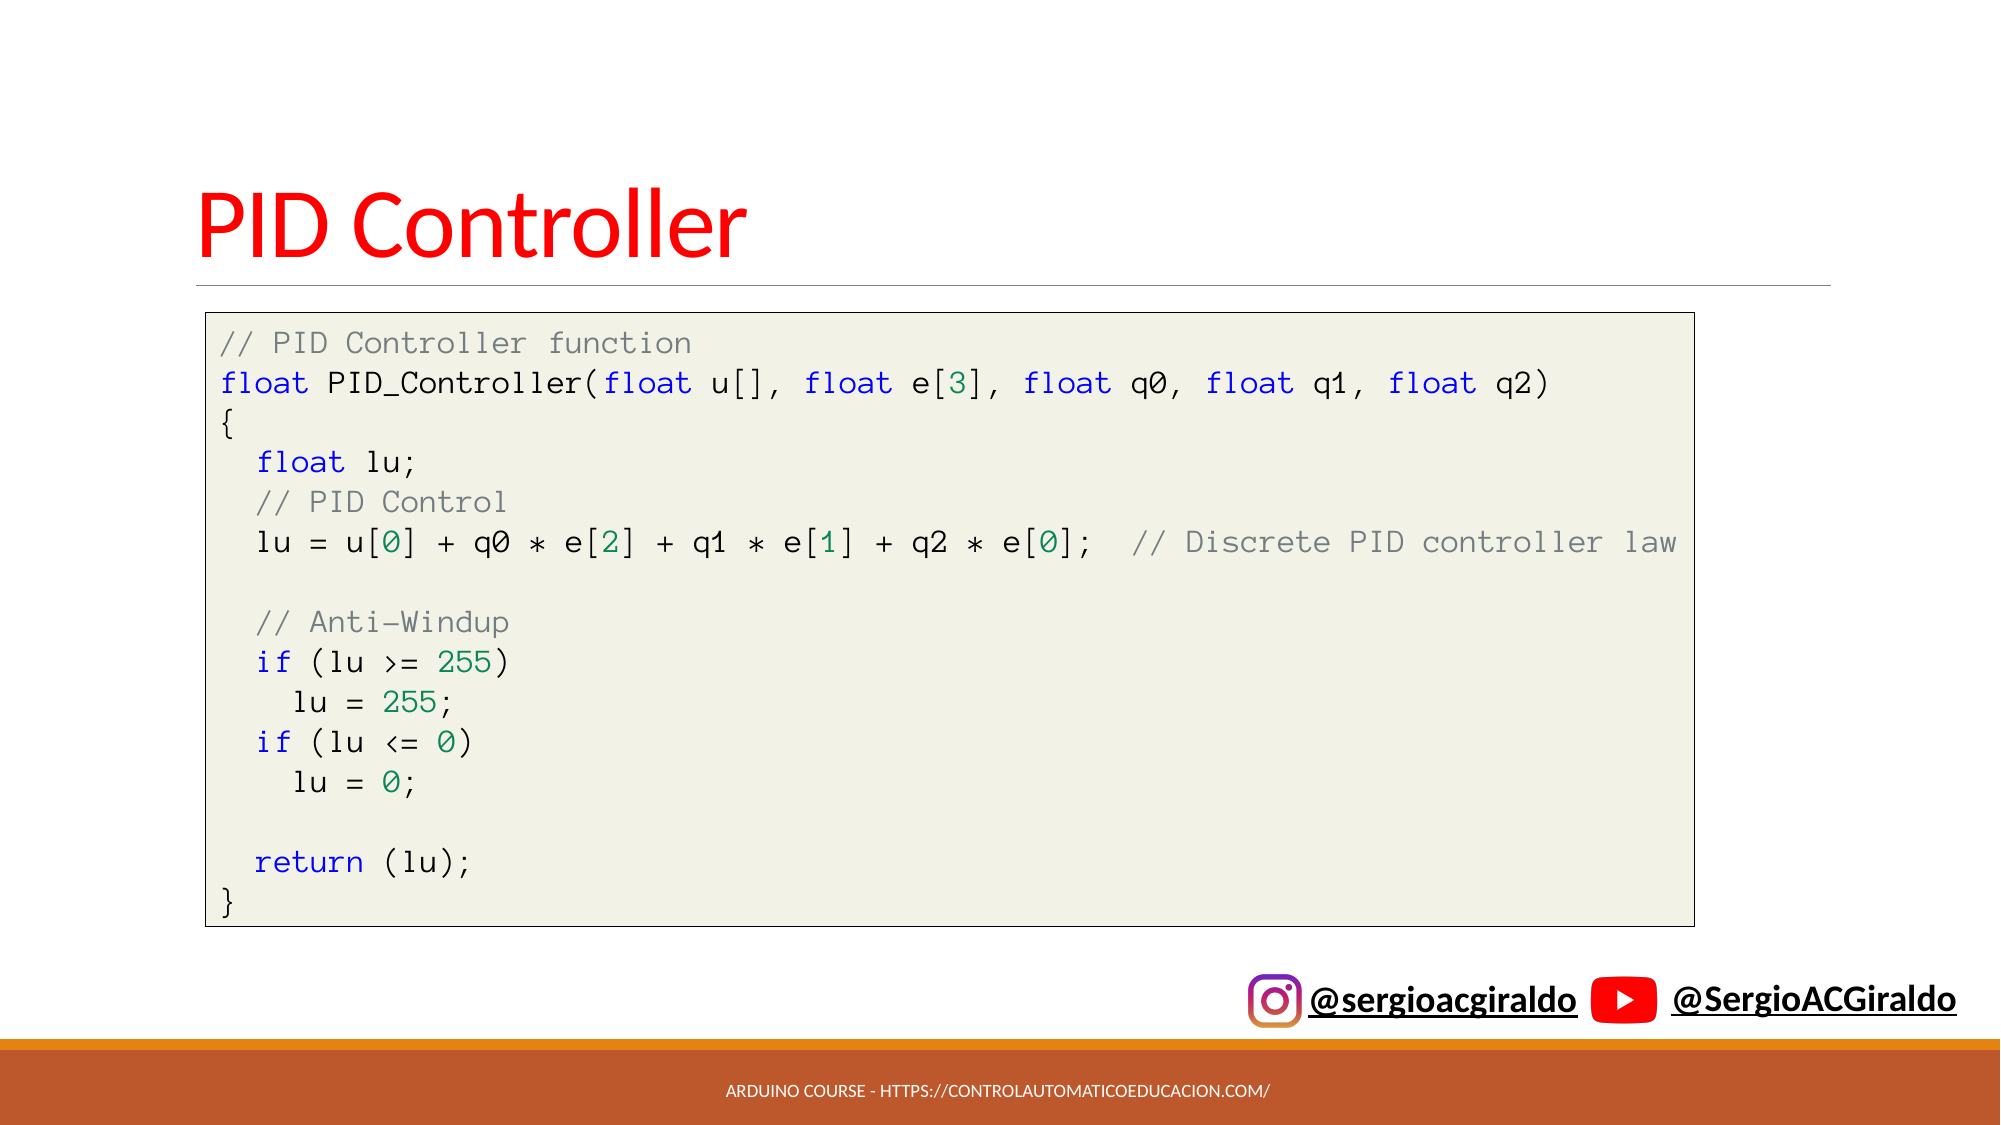

# PID Controller
// PID Controller function
float PID_Controller(float u[], float e[3], float q0, float q1, float q2)
{
  float lu;
  // PID Control
  lu = u[0] + q0 * e[2] + q1 * e[1] + q2 * e[0];  // Discrete PID controller law
  // Anti-Windup
  if (lu >= 255)
    lu = 255;
  if (lu <= 0)
    lu = 0;
  return (lu);
}
Arduino Course - https://controlautomaticoeducacion.com/